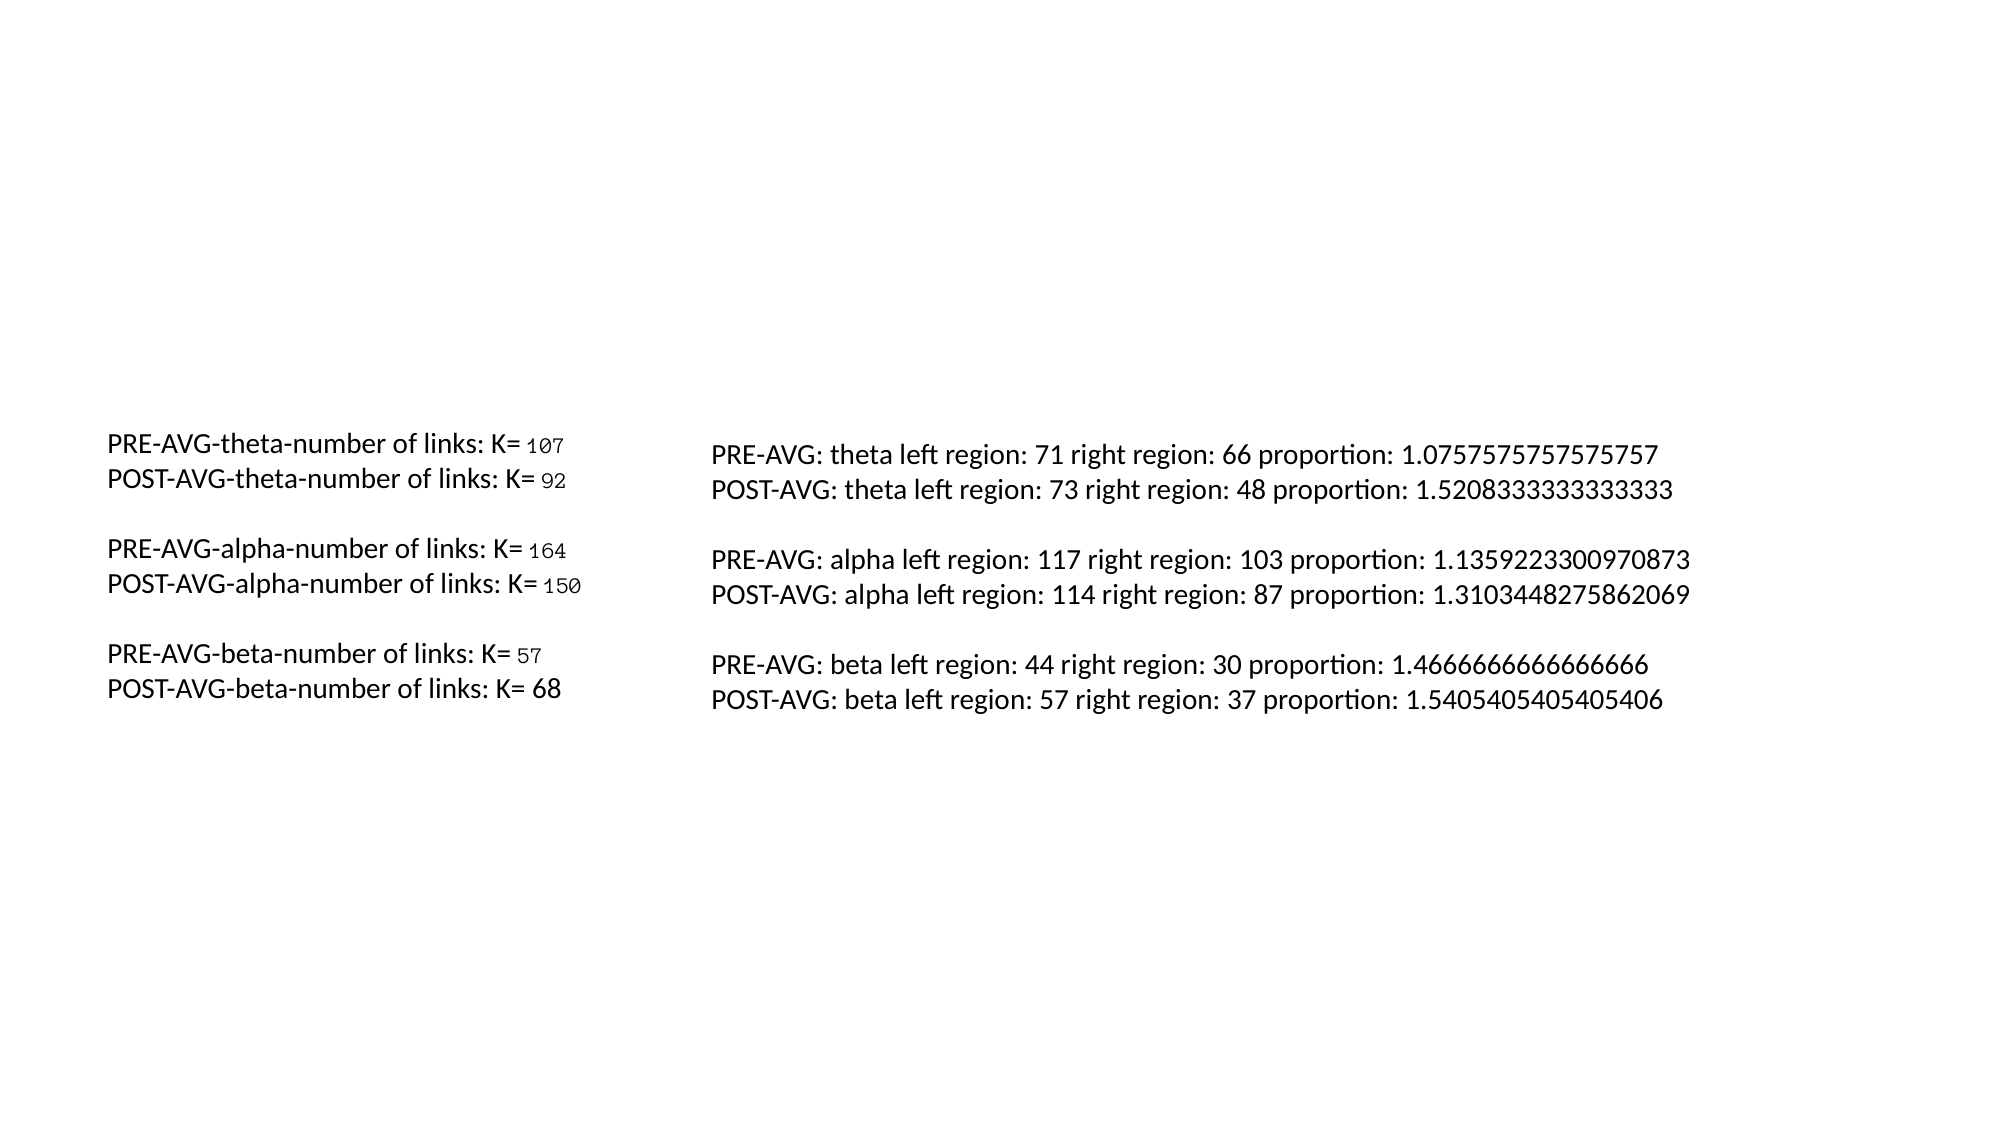

PRE-AVG-theta-number of links: K= 107
POST-AVG-theta-number of links: K= 92

PRE-AVG-alpha-number of links: K= 164
POST-AVG-alpha-number of links: K= 150

PRE-AVG-beta-number of links: K= 57
POST-AVG-beta-number of links: K= 68

PRE-AVG: theta left region: 71 right region: 66 proportion: 1.0757575757575757
POST-AVG: theta left region: 73 right region: 48 proportion: 1.5208333333333333

PRE-AVG: alpha left region: 117 right region: 103 proportion: 1.1359223300970873
POST-AVG: alpha left region: 114 right region: 87 proportion: 1.3103448275862069

PRE-AVG: beta left region: 44 right region: 30 proportion: 1.4666666666666666
POST-AVG: beta left region: 57 right region: 37 proportion: 1.5405405405405406